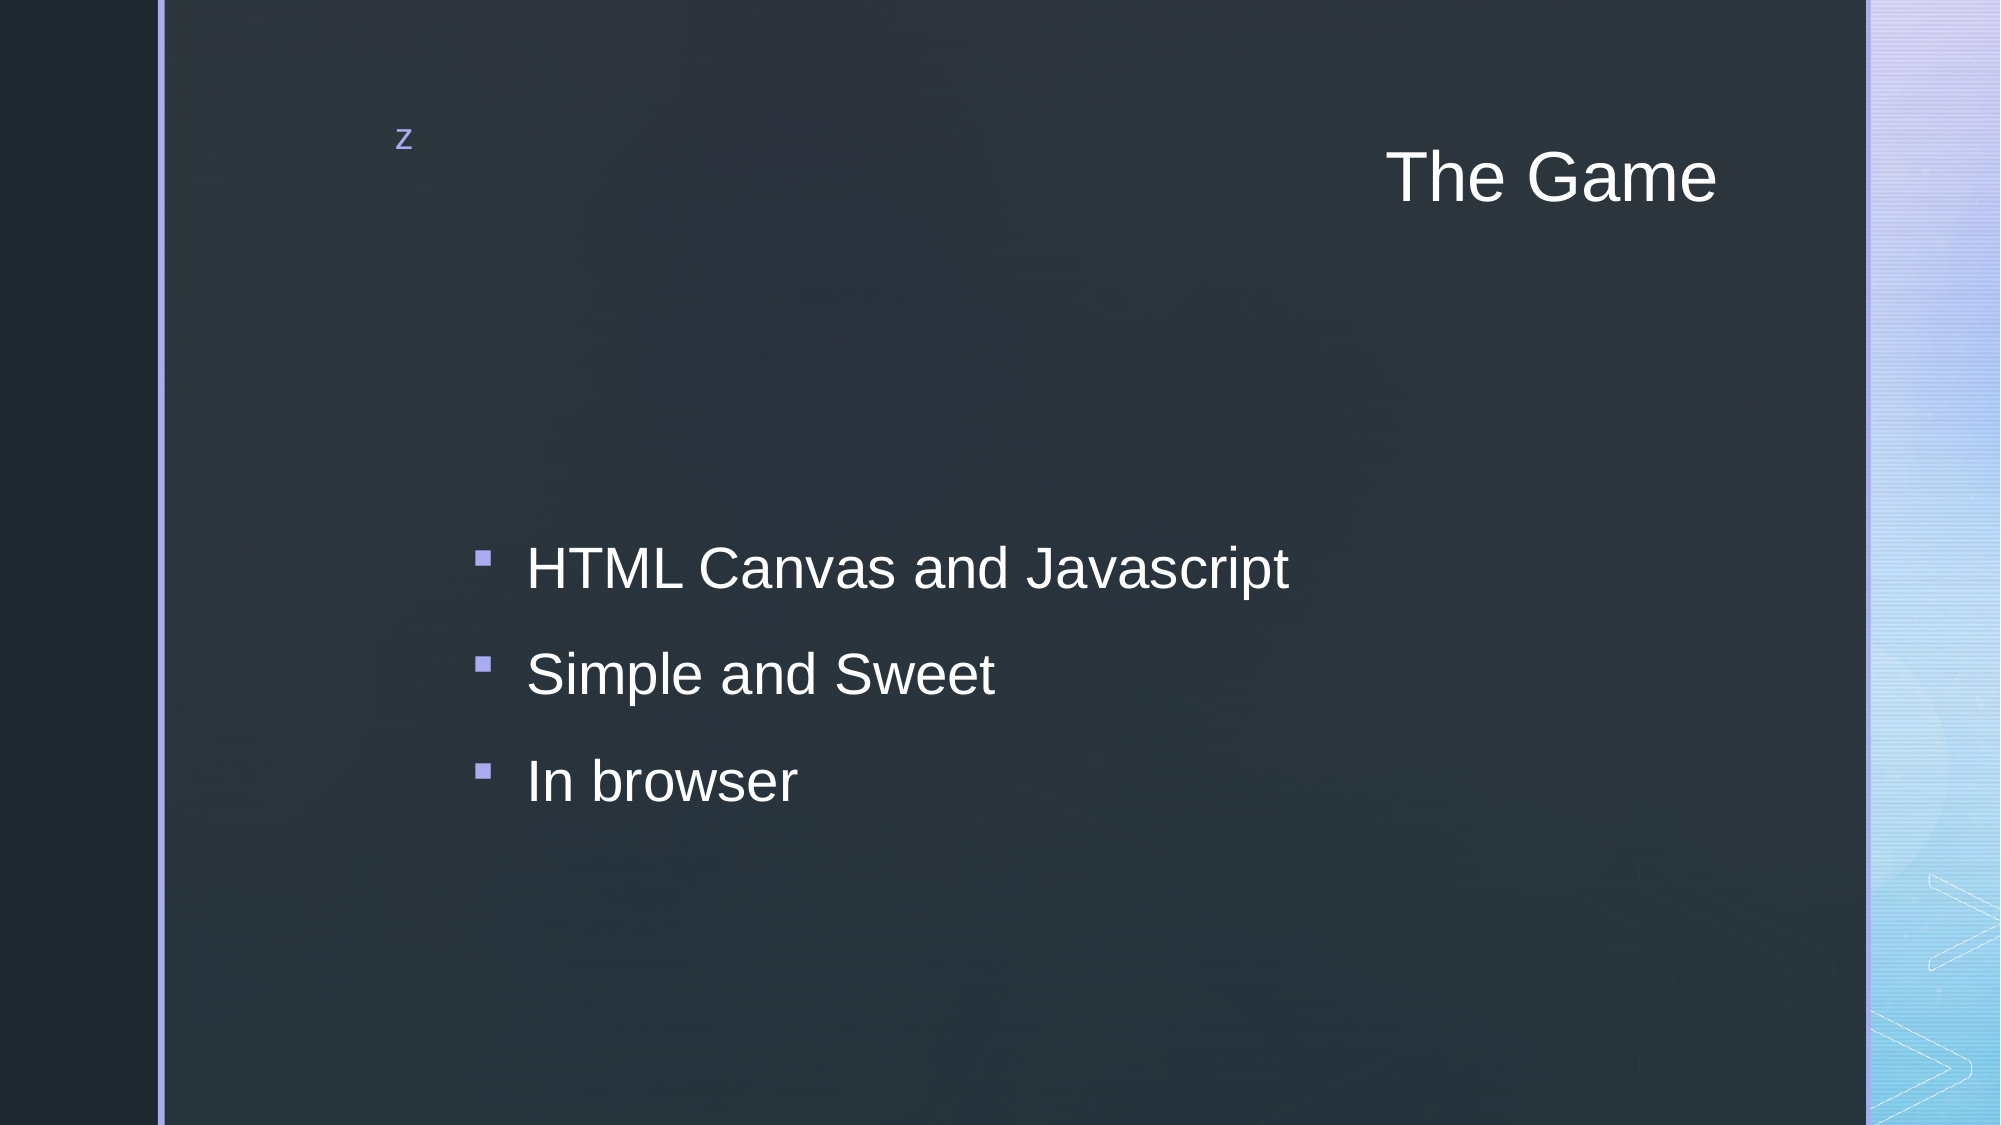

# The Game
HTML Canvas and Javascript
Simple and Sweet
In browser